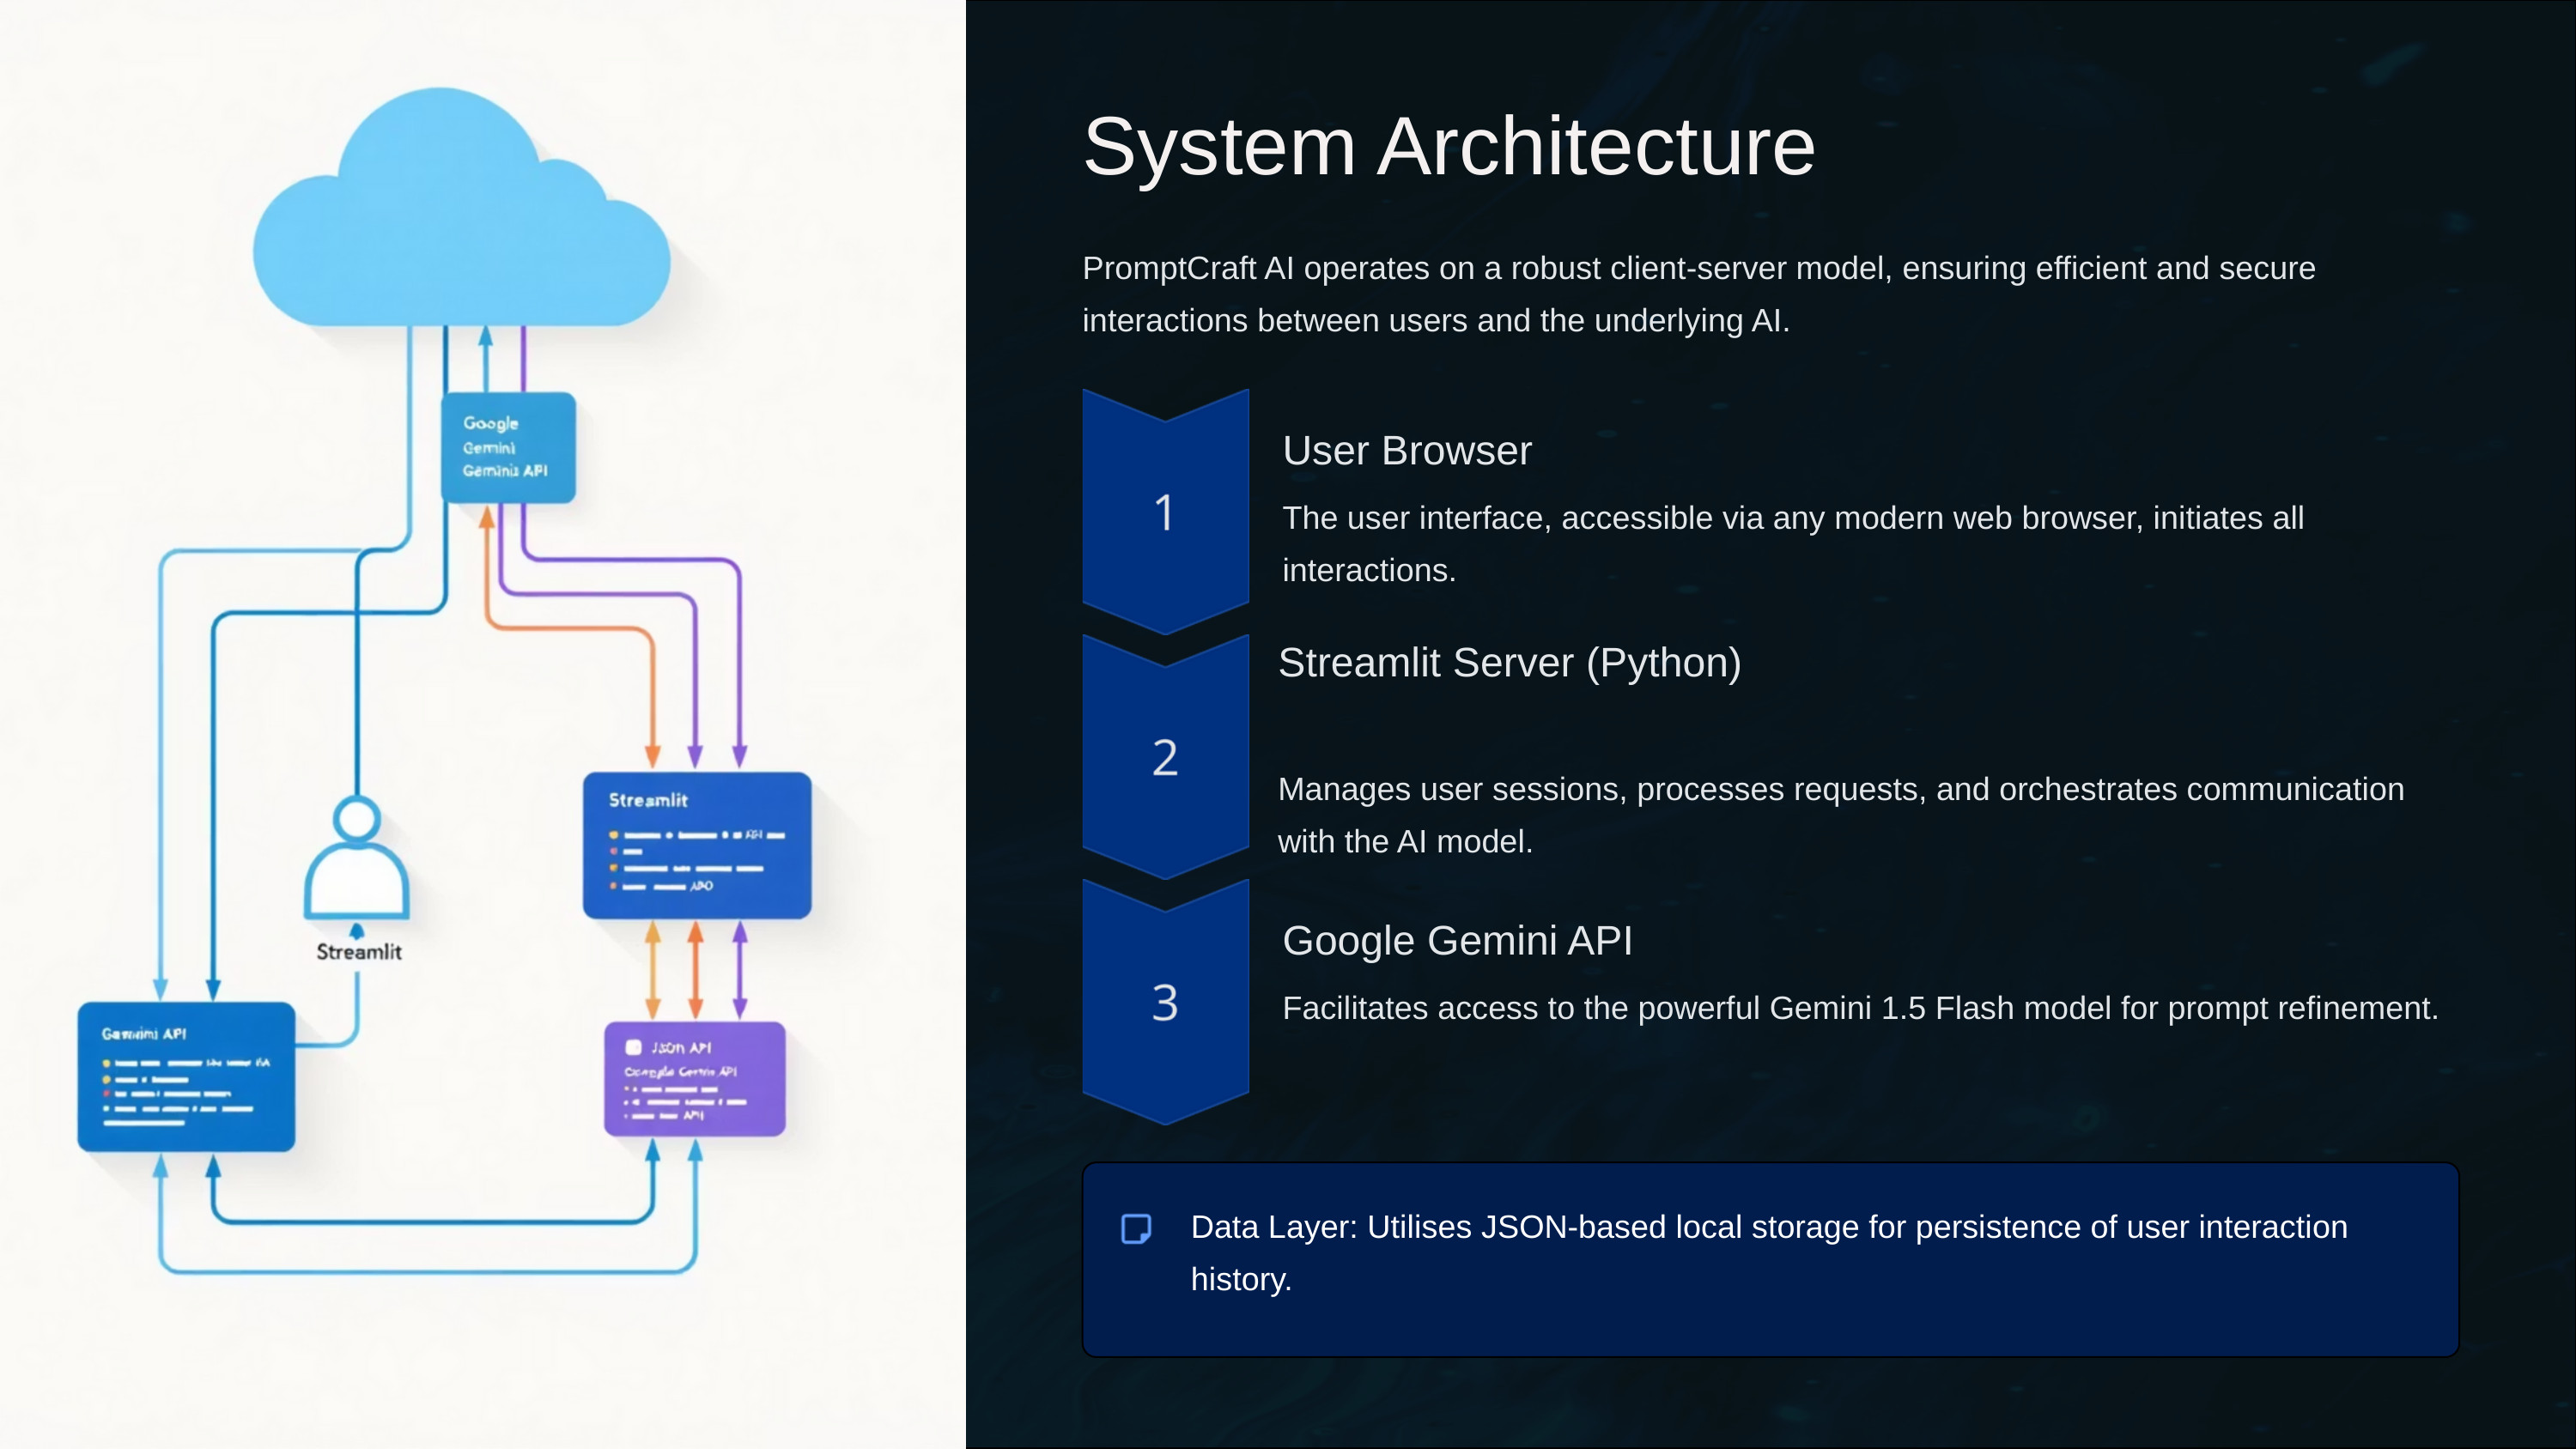

System Architecture
PromptCraft AI operates on a robust client-server model, ensuring efficient and secure interactions between users and the underlying AI.

User Browser
The user interface, accessible via any modern web browser, initiates all interactions.
Streamlit Server (Python)

Manages user sessions, processes requests, and orchestrates communication with the AI model.

Google Gemini API
Facilitates access to the powerful Gemini 1.5 Flash model for prompt refinement.

Data Layer: Utilises JSON-based local storage for persistence of user interaction history.